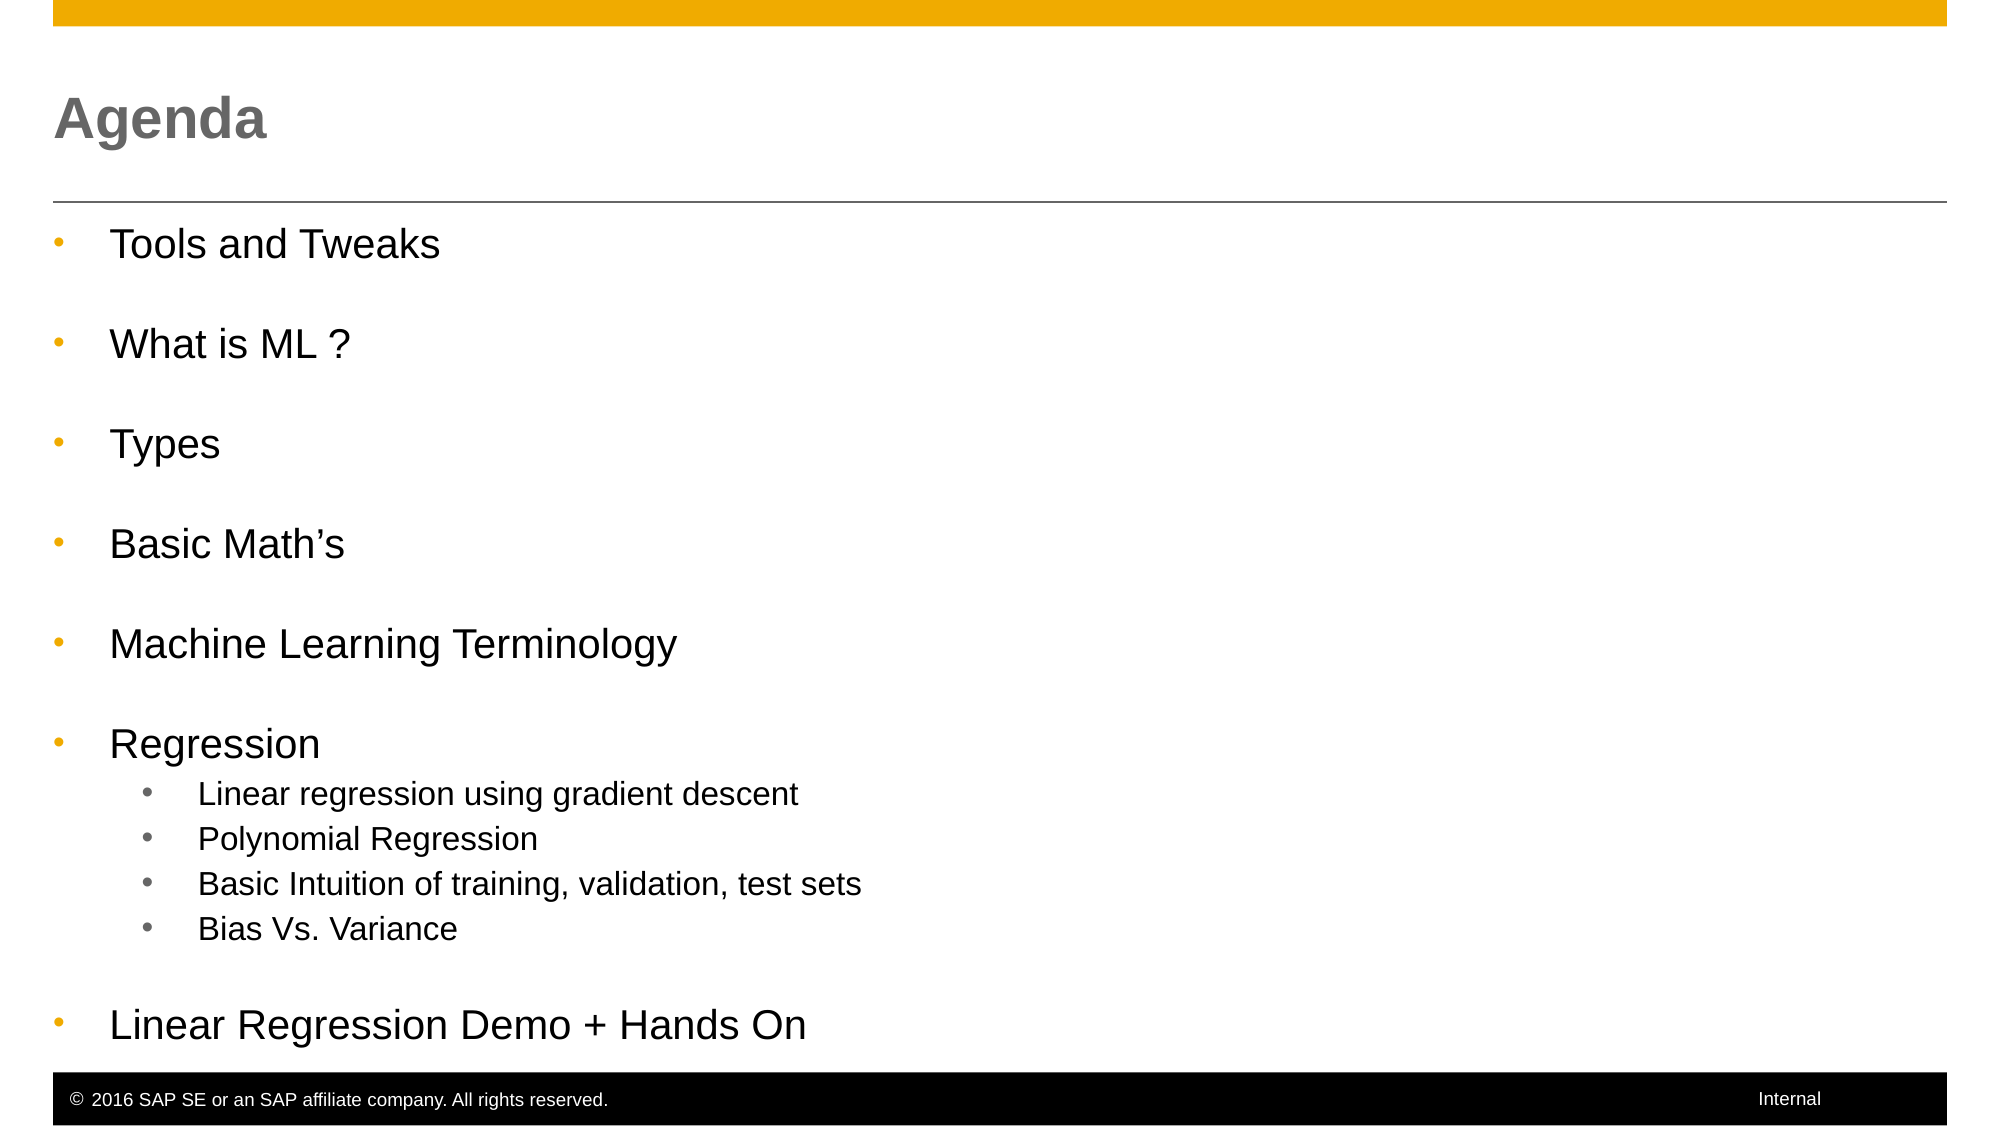

# Agenda
Tools and Tweaks
What is ML ?
Types
Basic Math’s
Machine Learning Terminology
Regression
Linear regression using gradient descent
Polynomial Regression
Basic Intuition of training, validation, test sets
Bias Vs. Variance
Linear Regression Demo + Hands On